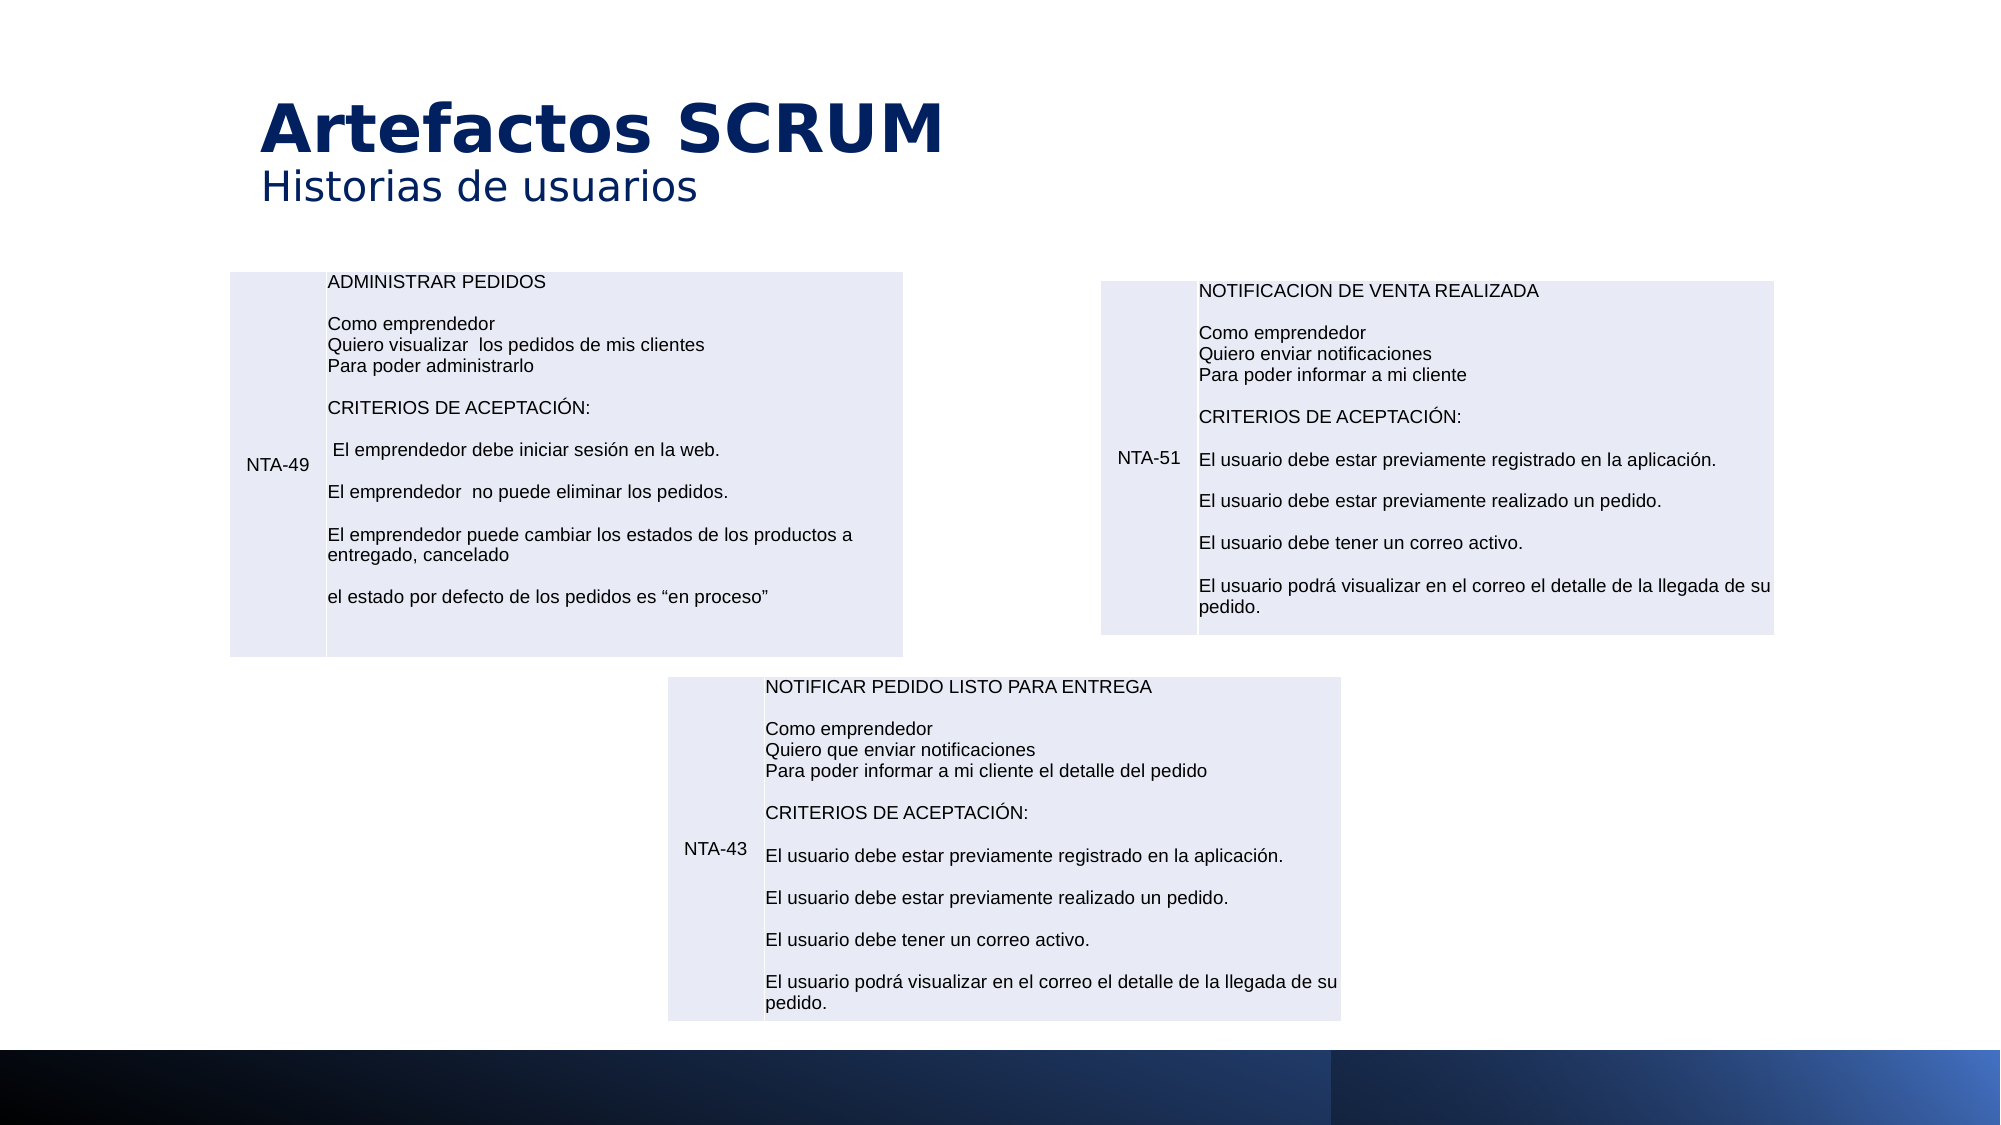

Artefactos SCRUM
Historias de usuarios

| NTA-49 | ADMINISTRAR PEDIDOS Como emprendedor Quiero visualizar  los pedidos de mis clientes Para poder administrarlo CRITERIOS DE ACEPTACIÓN: El emprendedor debe iniciar sesión en la web. El emprendedor  no puede eliminar los pedidos. El emprendedor puede cambiar los estados de los productos a entregado, cancelado el estado por defecto de los pedidos es “en proceso” |
| --- | --- |
| NTA-51 | NOTIFICACION DE VENTA REALIZADA Como emprendedor Quiero enviar notificaciones Para poder informar a mi cliente CRITERIOS DE ACEPTACIÓN: El usuario debe estar previamente registrado en la aplicación. El usuario debe estar previamente realizado un pedido. El usuario debe tener un correo activo. El usuario podrá visualizar en el correo el detalle de la llegada de su pedido. |
| --- | --- |
| NTA-43 | NOTIFICAR PEDIDO LISTO PARA ENTREGA Como emprendedor Quiero que enviar notificaciones Para poder informar a mi cliente el detalle del pedido CRITERIOS DE ACEPTACIÓN: El usuario debe estar previamente registrado en la aplicación. El usuario debe estar previamente realizado un pedido. El usuario debe tener un correo activo. El usuario podrá visualizar en el correo el detalle de la llegada de su pedido. |
| --- | --- |